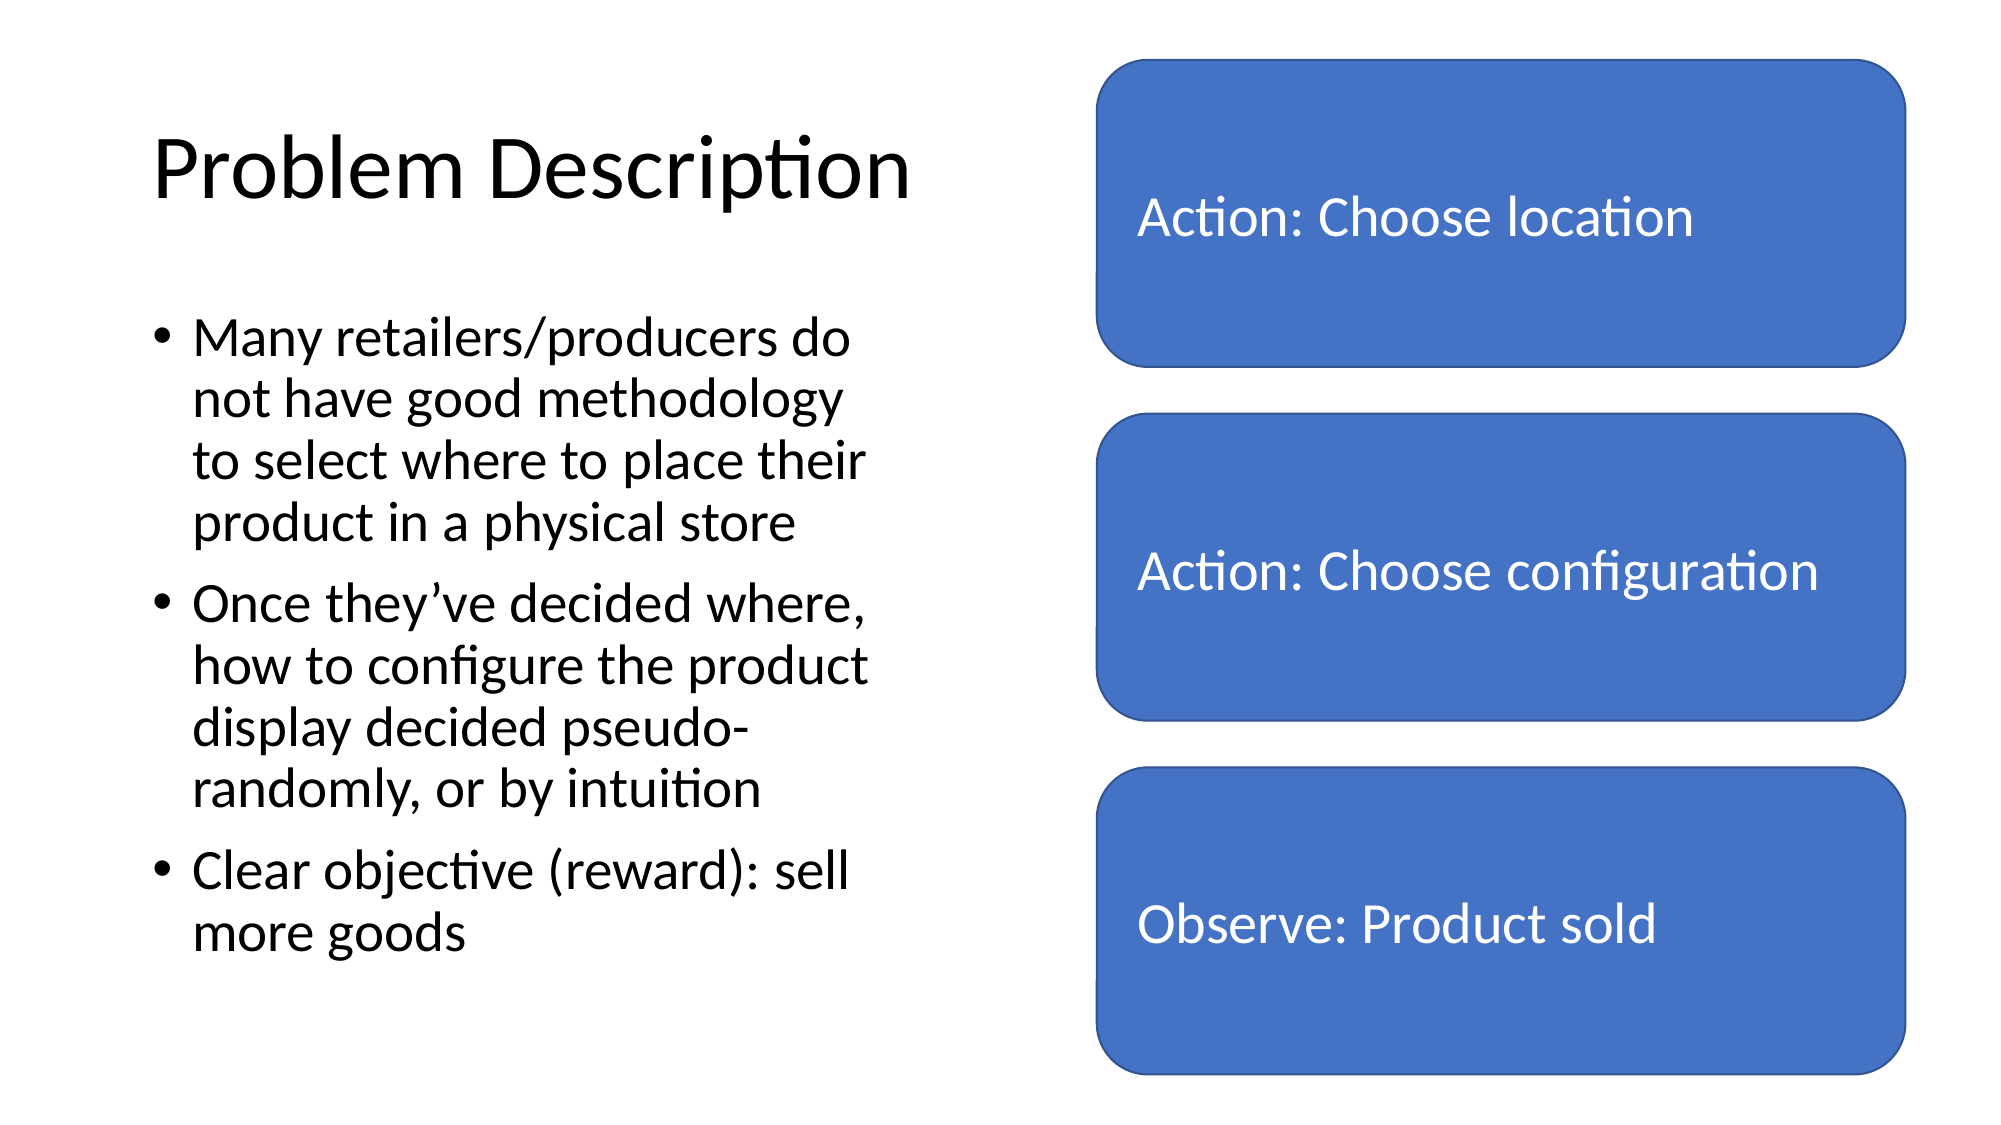

# Problem Description

Action: Choose location
Many retailers/producers do not have good methodology to select where to place their product in a physical store
Once they’ve decided where, how to configure the product display decided pseudo-randomly, or by intuition
Clear objective (reward): sell more goods

Action: Choose configuration

Observe: Product sold